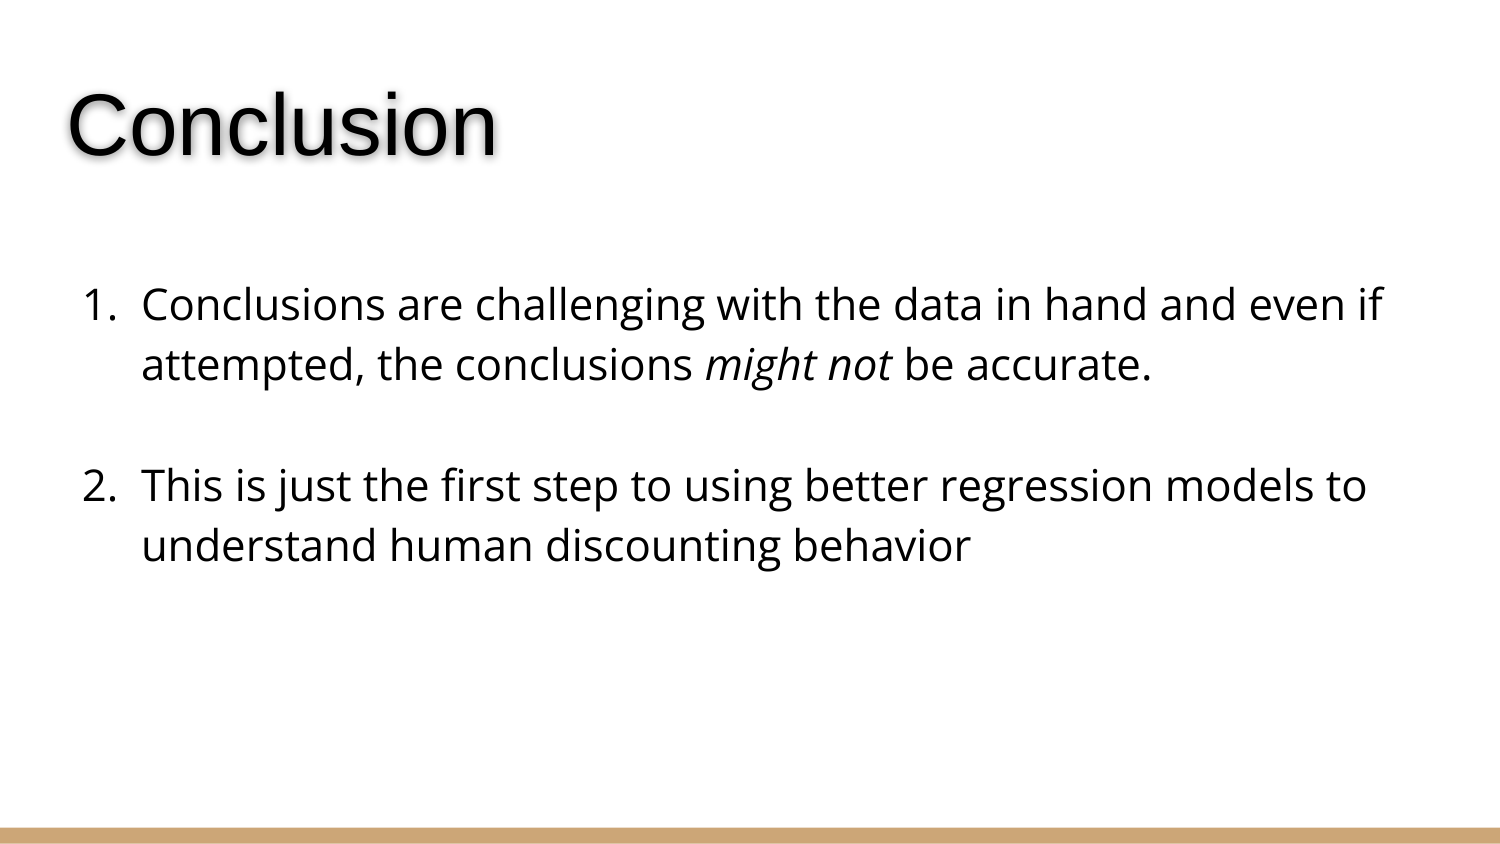

# Conclusion

Conclusions are challenging with the data in hand and even if attempted, the conclusions might not be accurate.
This is just the first step to using better regression models to understand human discounting behavior